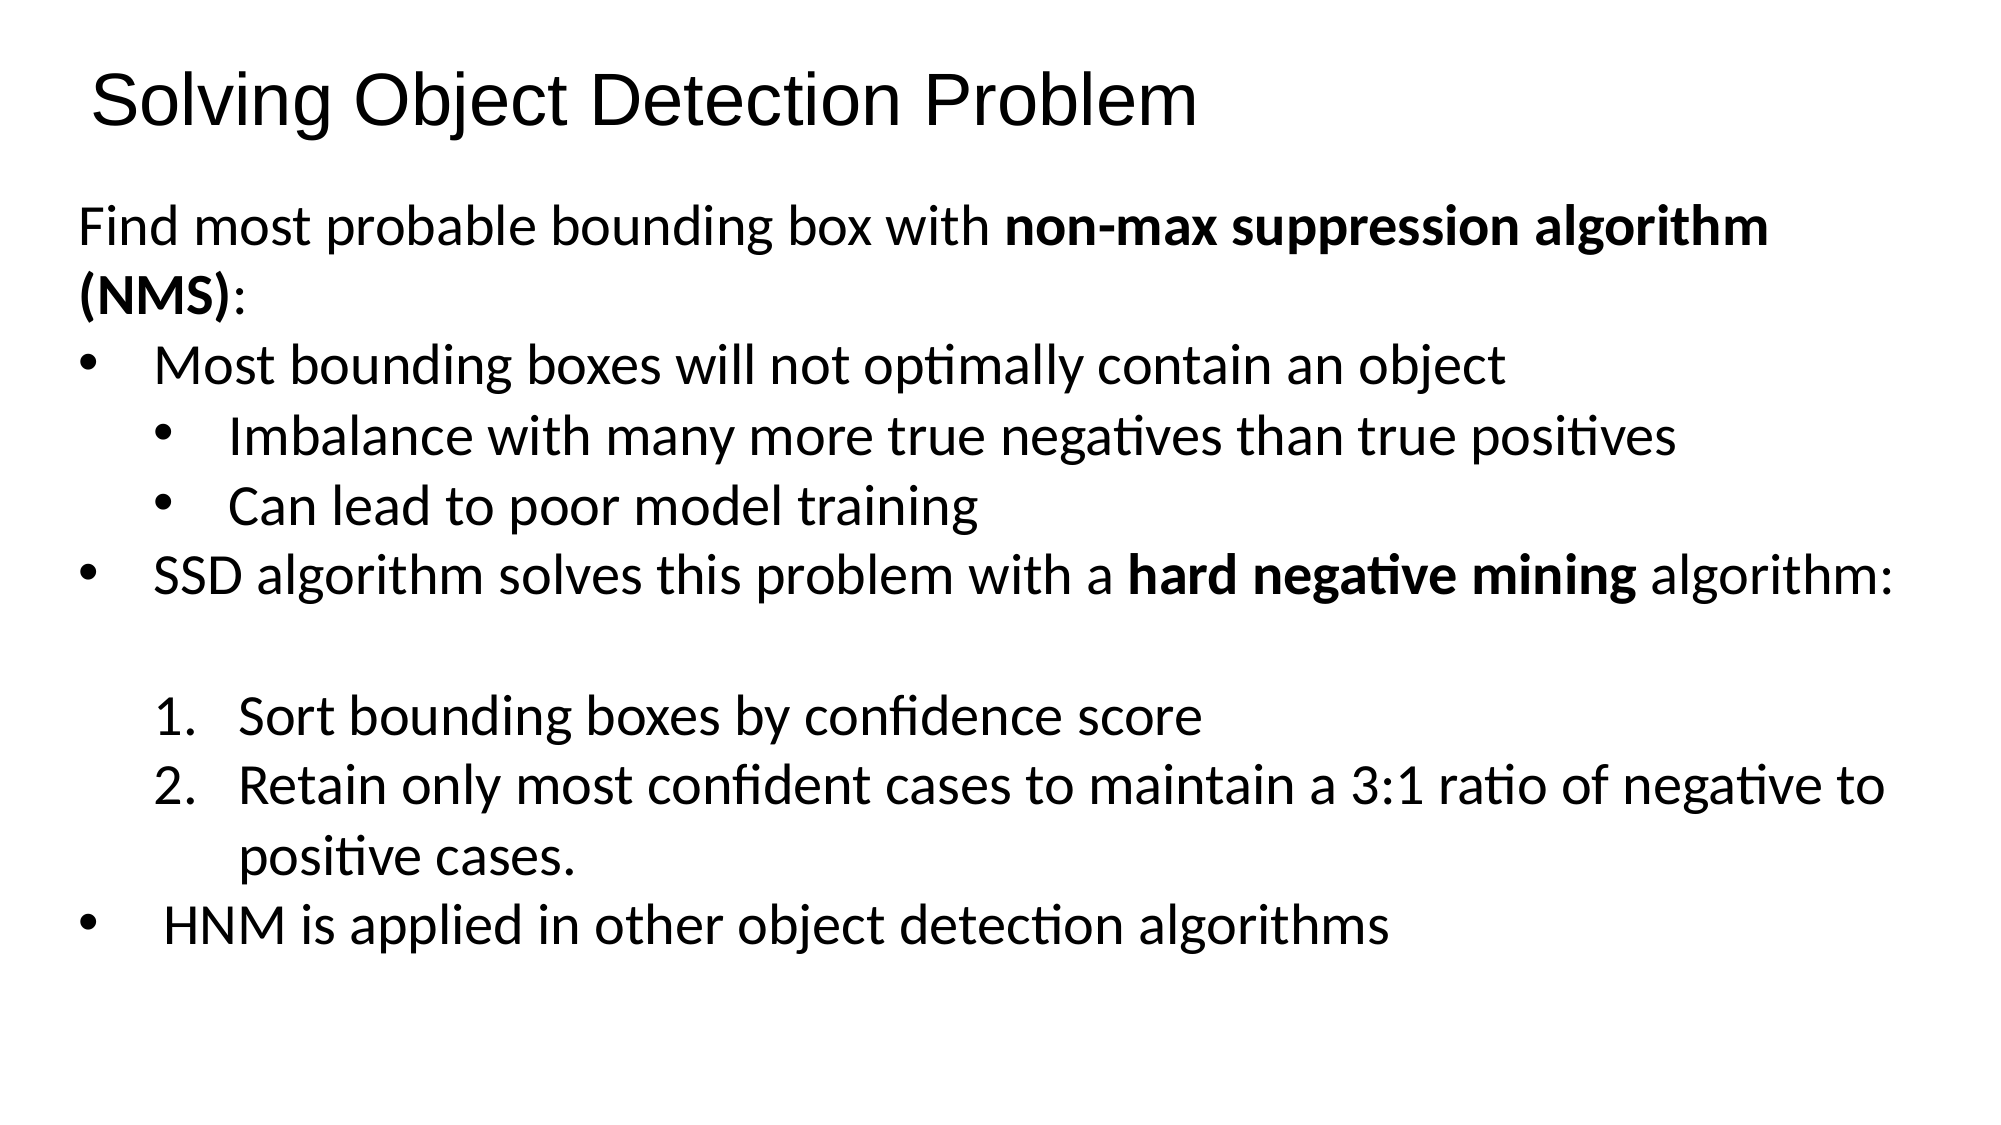

Solving Object Detection Problem
Find most probable bounding box with non-max suppression algorithm (NMS):
Most bounding boxes will not optimally contain an object
Imbalance with many more true negatives than true positives
Can lead to poor model training
SSD algorithm solves this problem with a hard negative mining algorithm:
Sort bounding boxes by confidence score
Retain only most confident cases to maintain a 3:1 ratio of negative to positive cases.
HNM is applied in other object detection algorithms